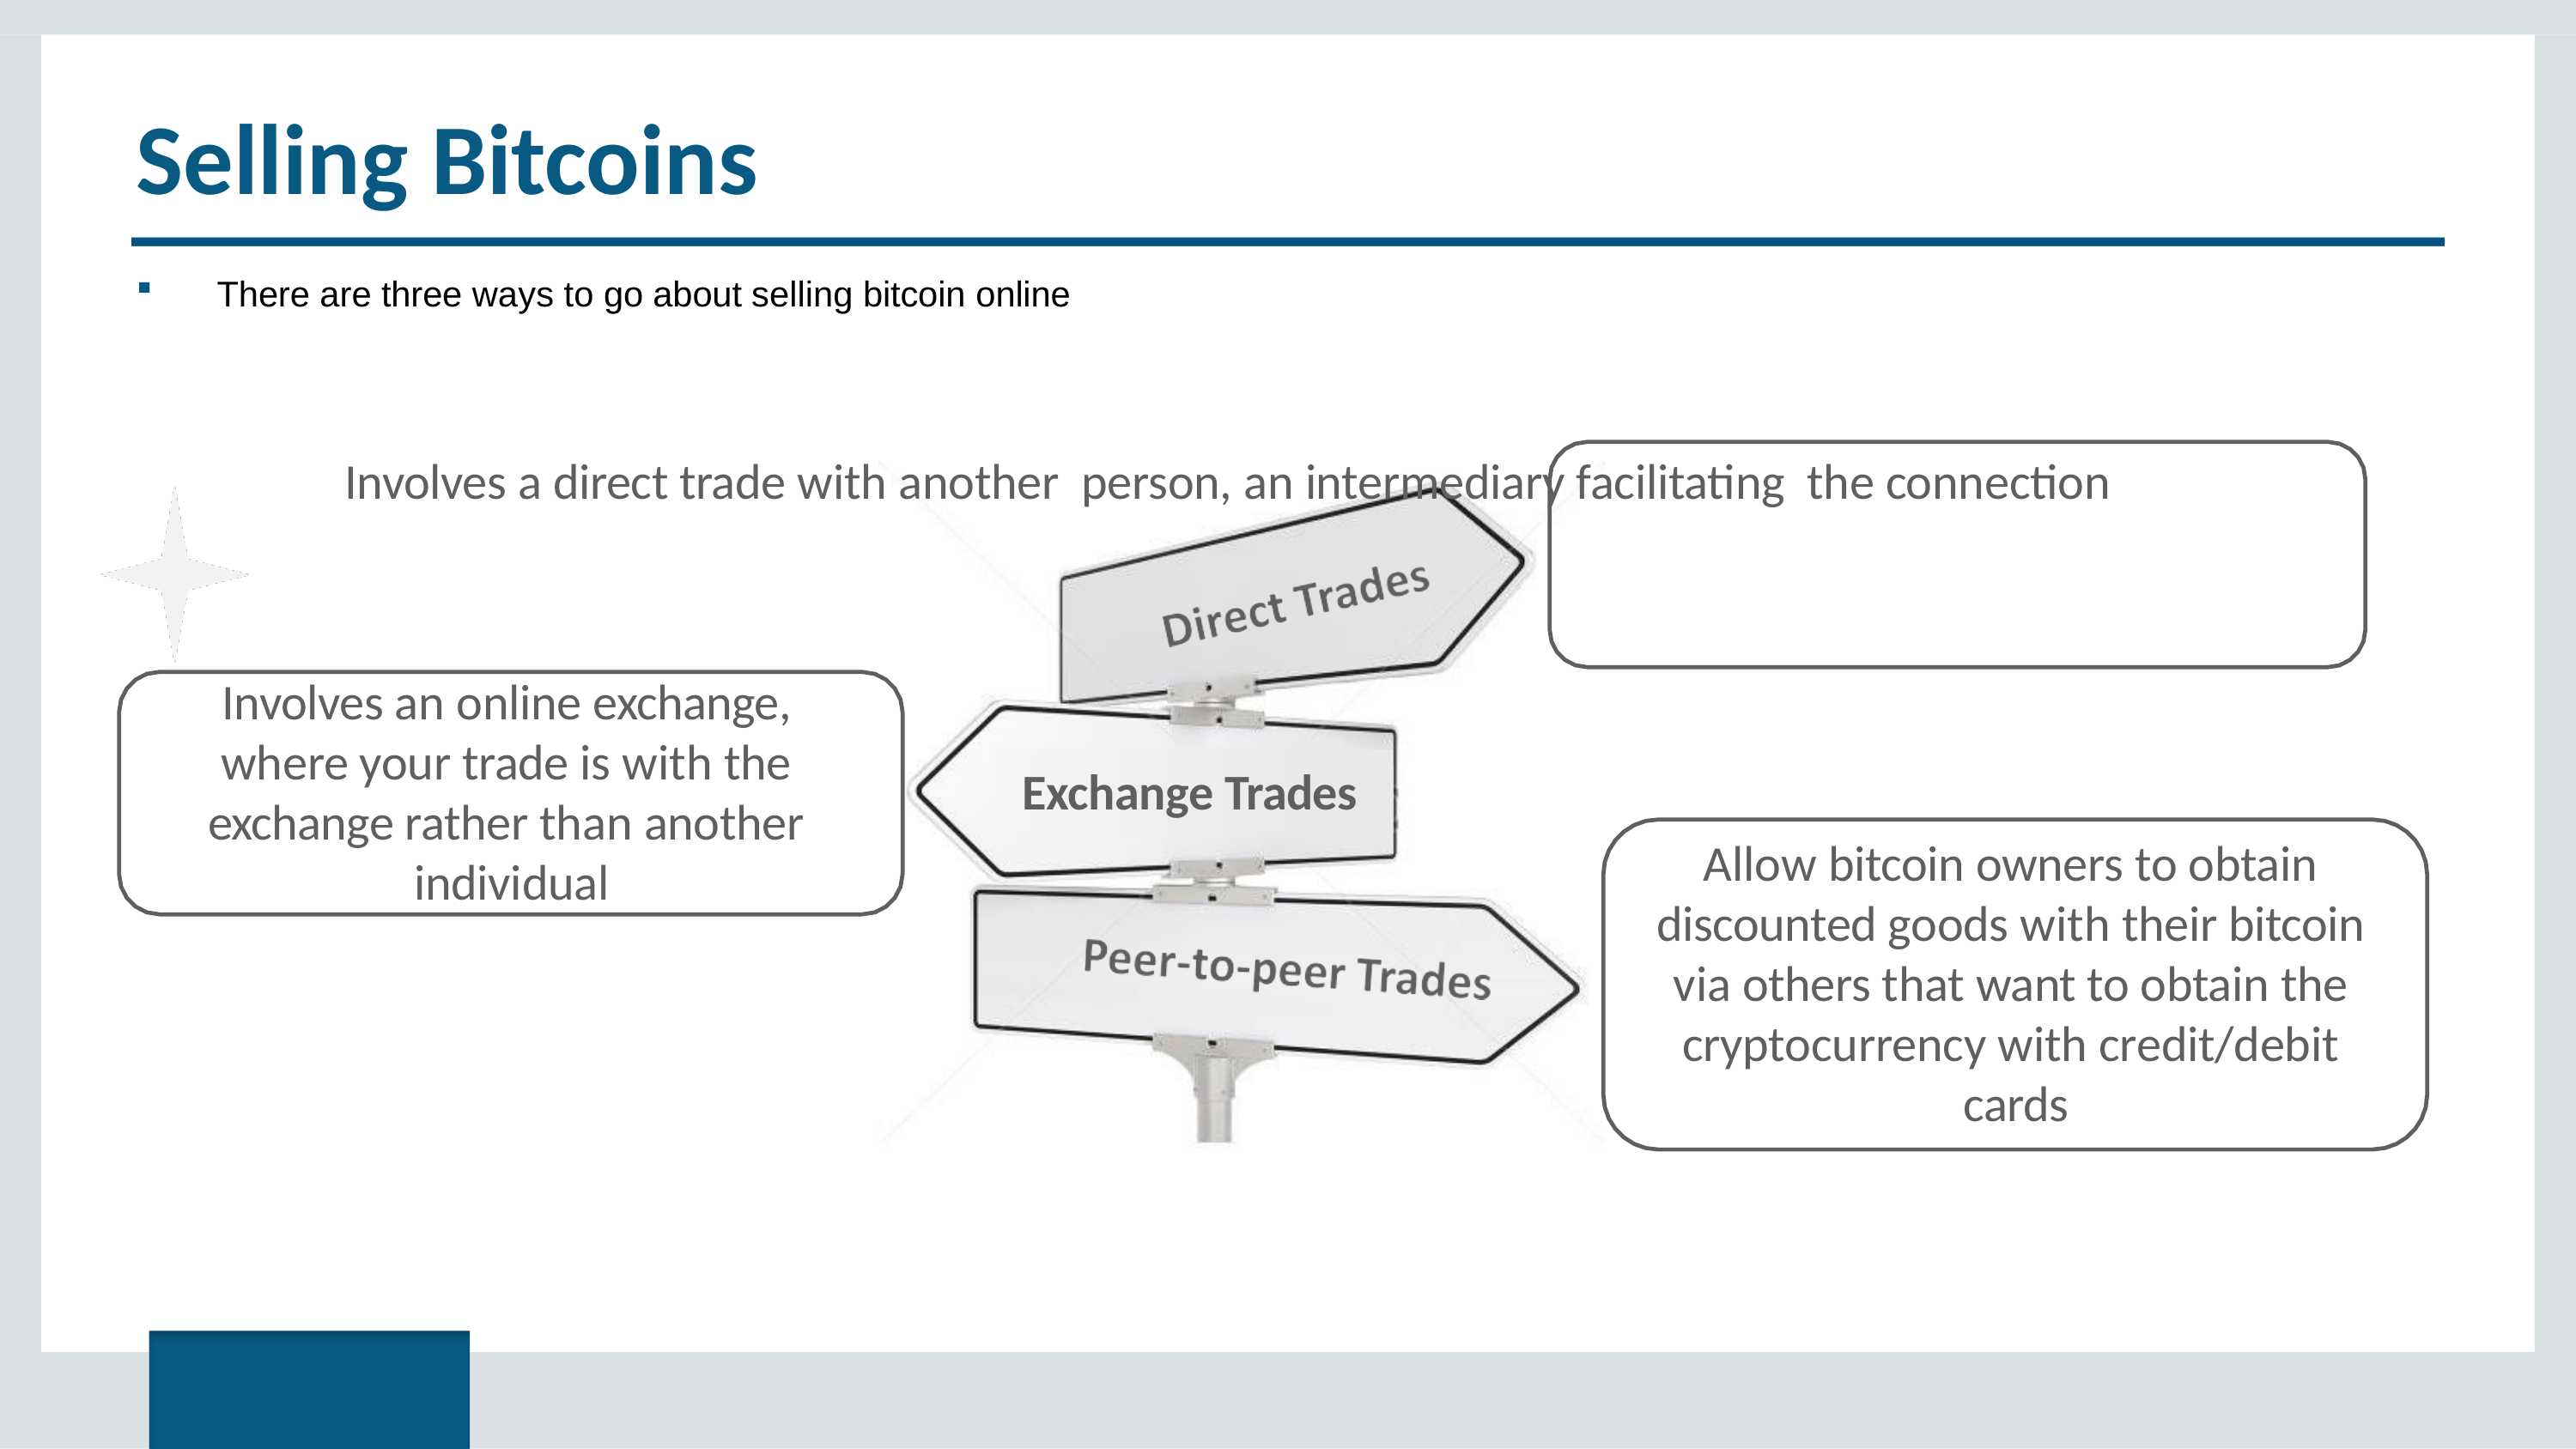

# Selling Bitcoins

There are three ways to go about selling bitcoin online

Involves a direct trade with another  person, an intermediary facilitating  the connection

Involves an online exchange,  where your trade is with the  exchange rather than another  individual

Exchange Trades

Allow bitcoin owners to obtain  discounted goods with their bitcoin  via others that want to obtain the  cryptocurrency with credit/debit  cards